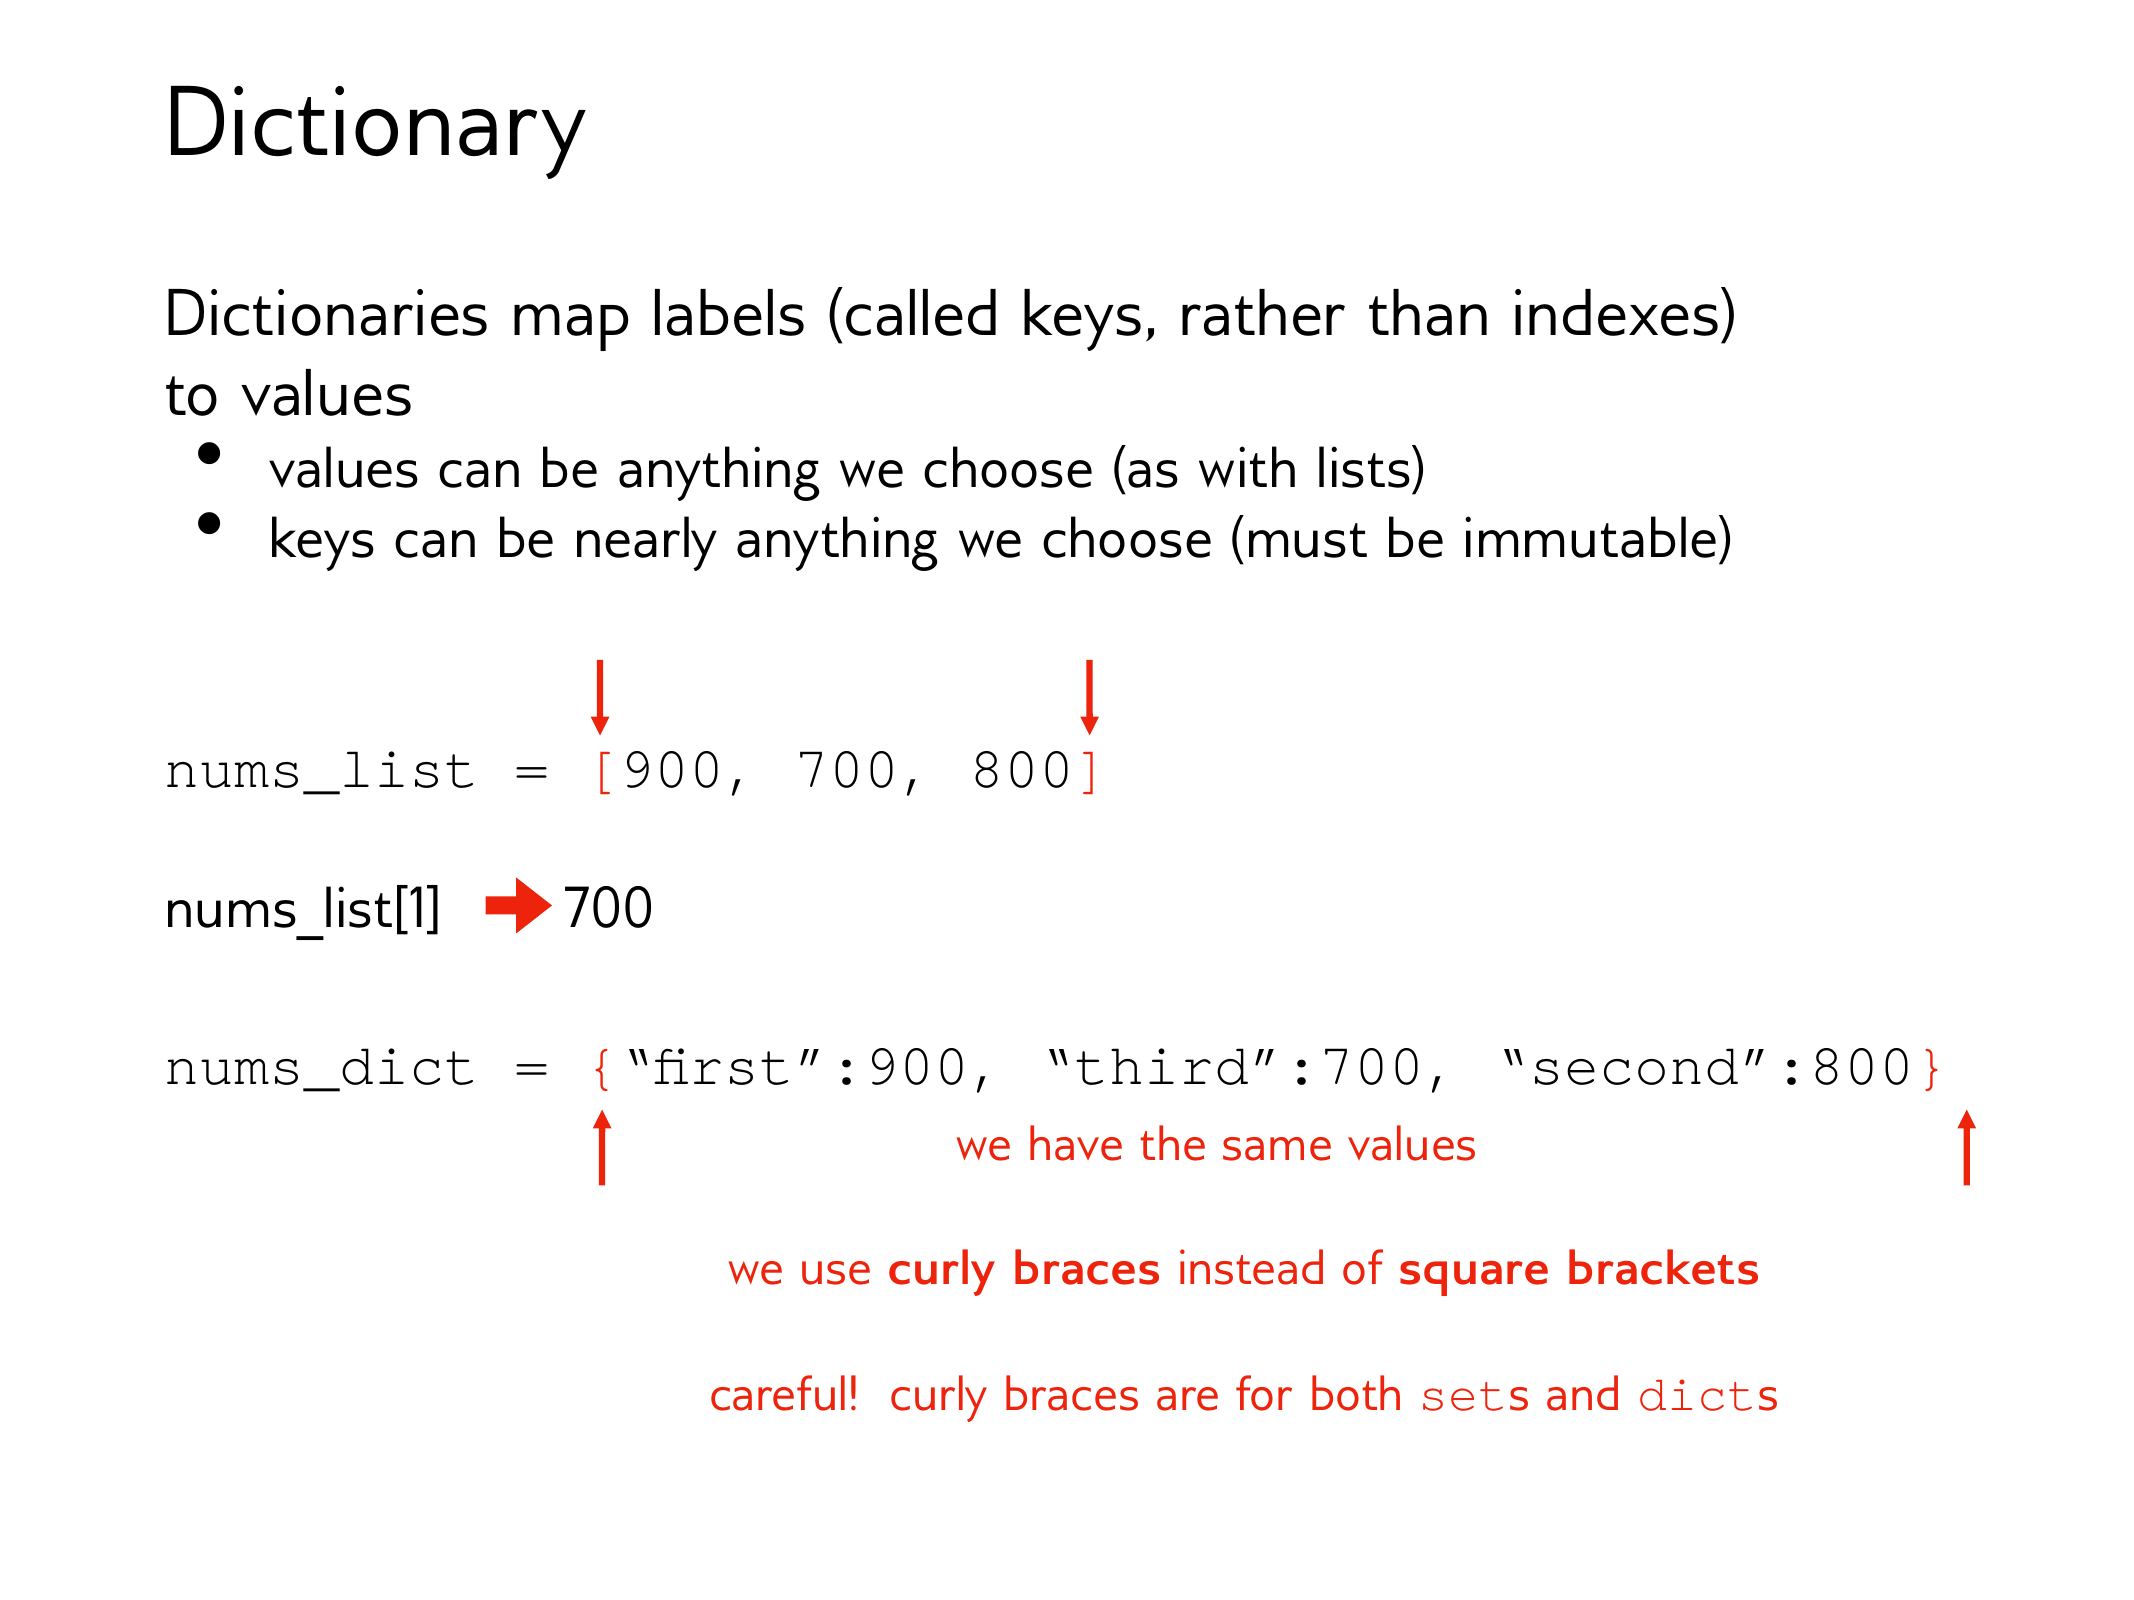

# Dictionary
Dictionaries map labels (called keys, rather than indexes)
to values
values can be anything we choose (as with lists)
keys can be nearly anything we choose (must be immutable)

nums_list = [900, 700, 800]
nums_list[1]       700
nums_dict = {“first”:900, “third”:700, “second”:800}

we have the same values

we use curly braces instead of square brackets
careful!  curly braces are for both sets and dicts